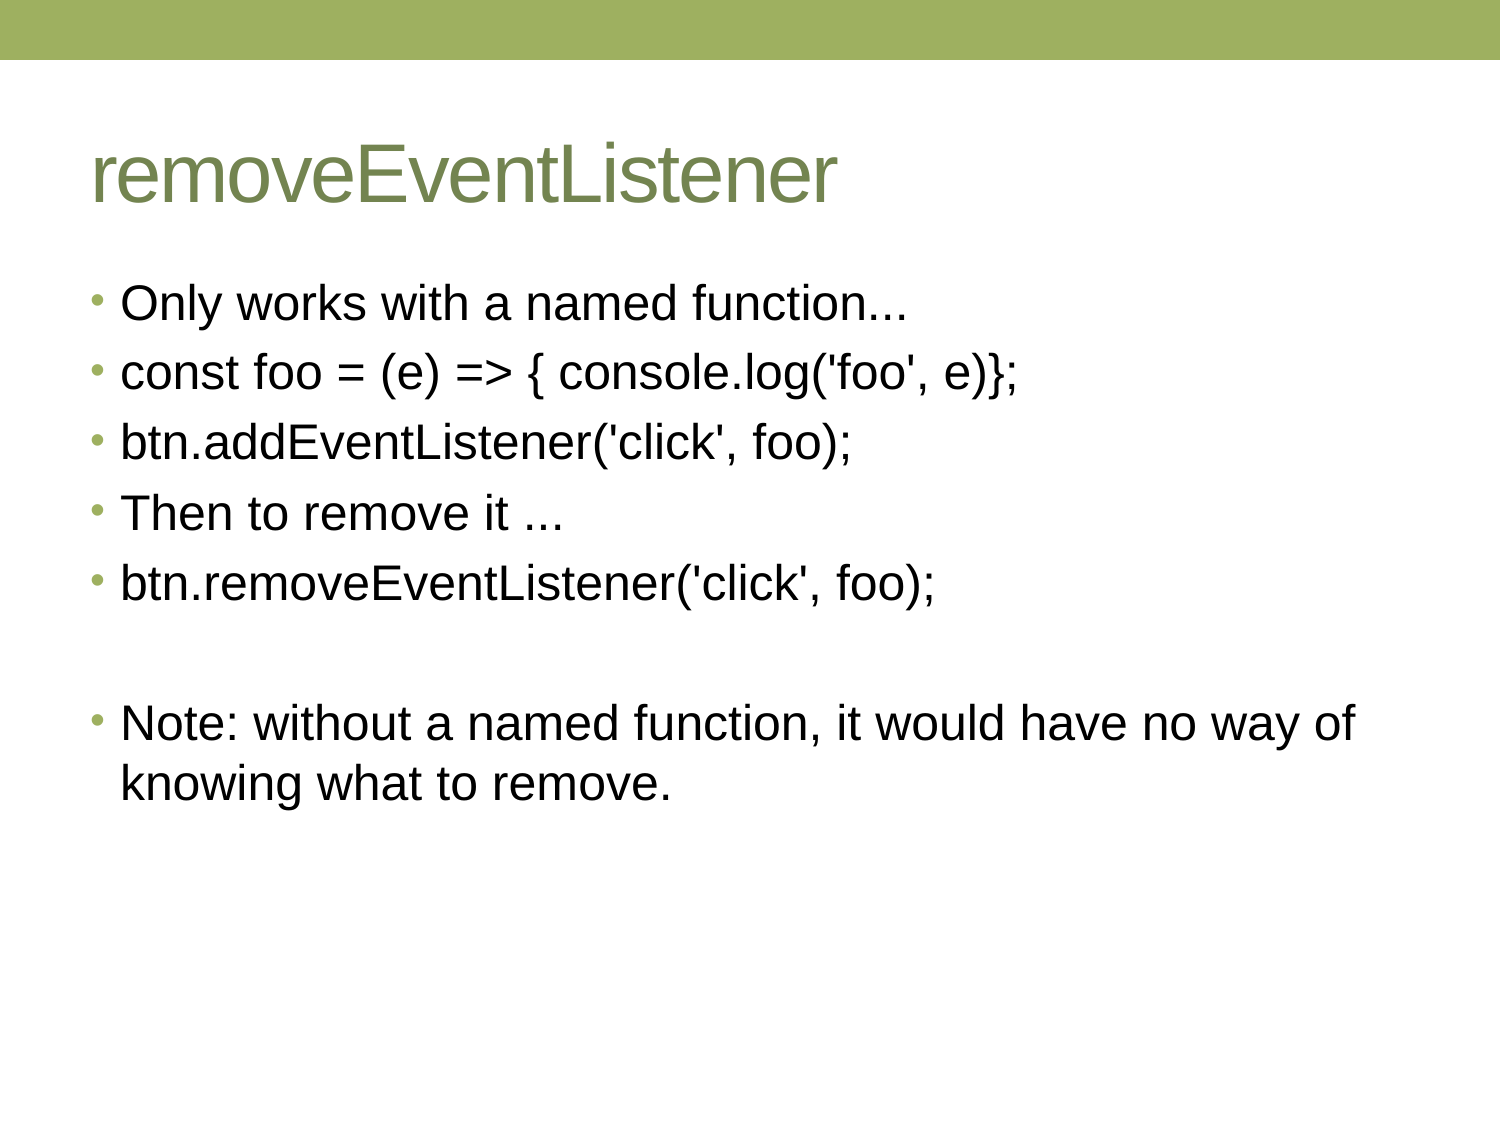

# removeEventListener
Only works with a named function...
const foo = (e) => { console.log('foo', e)};
btn.addEventListener('click', foo);
Then to remove it ...
btn.removeEventListener('click', foo);

Note: without a named function, it would have no way of knowing what to remove.